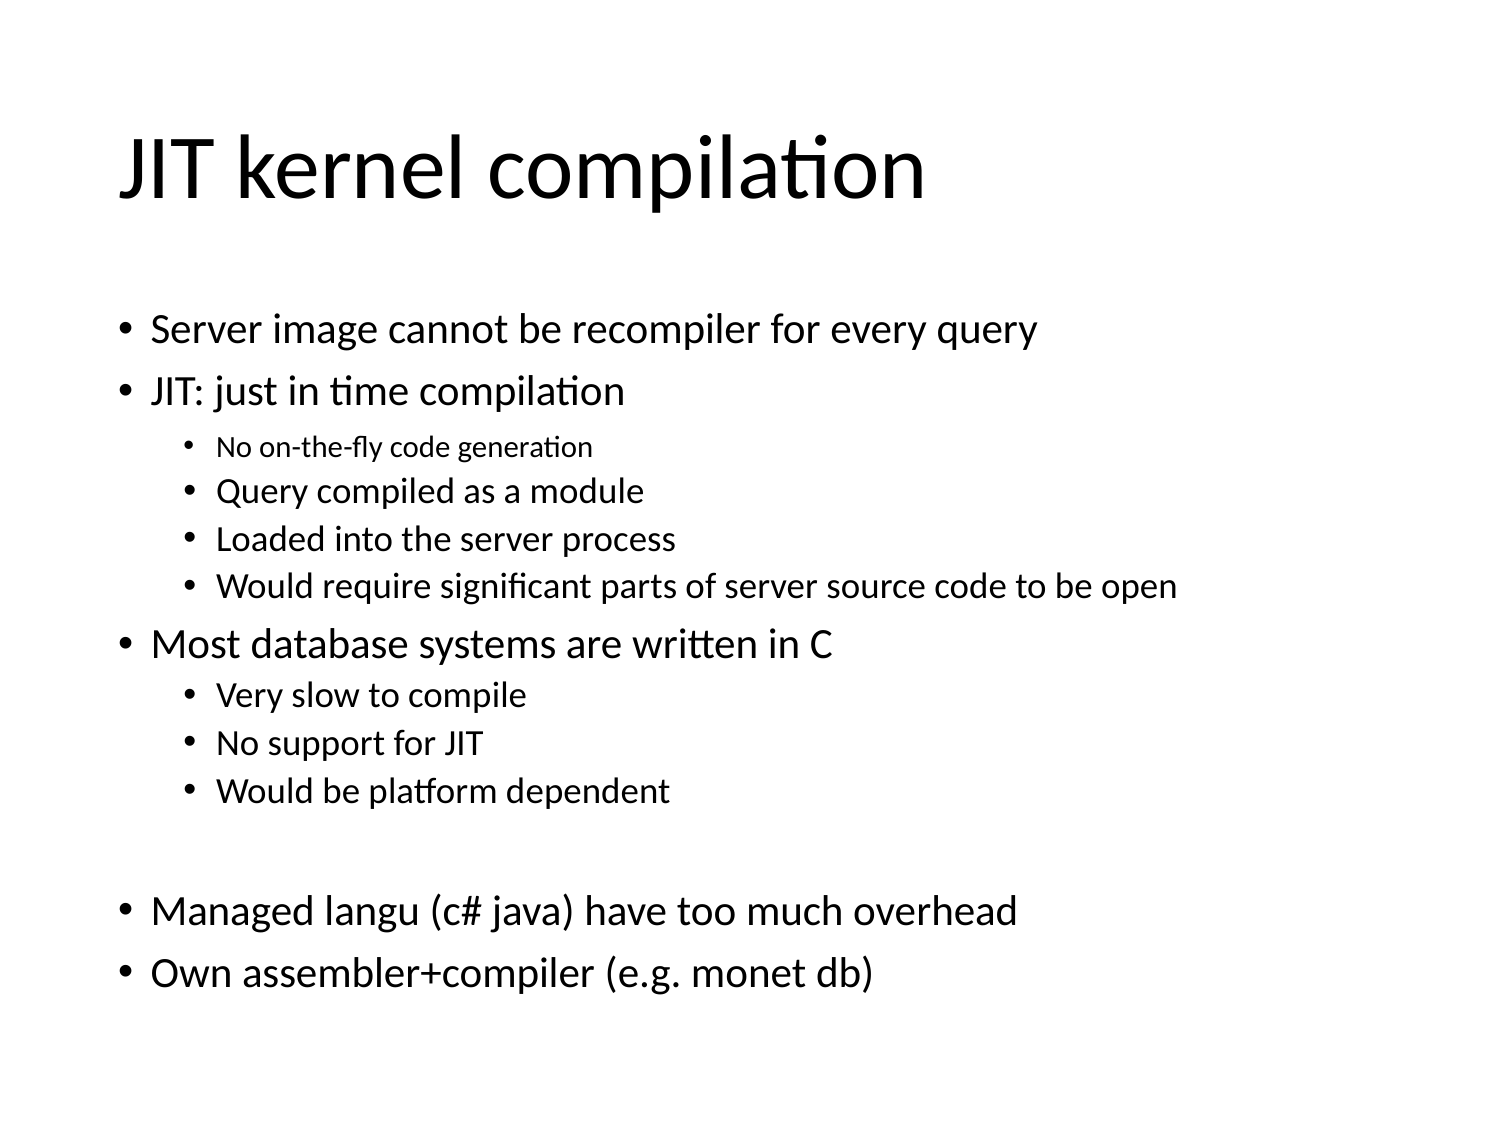

# JIT kernel compilation
Server image cannot be recompiler for every query
JIT: just in time compilation
No on-the-fly code generation
Query compiled as a module
Loaded into the server process
Would require significant parts of server source code to be open
Most database systems are written in C
Very slow to compile
No support for JIT
Would be platform dependent

Managed langu (c# java) have too much overhead
Own assembler+compiler (e.g. monet db)